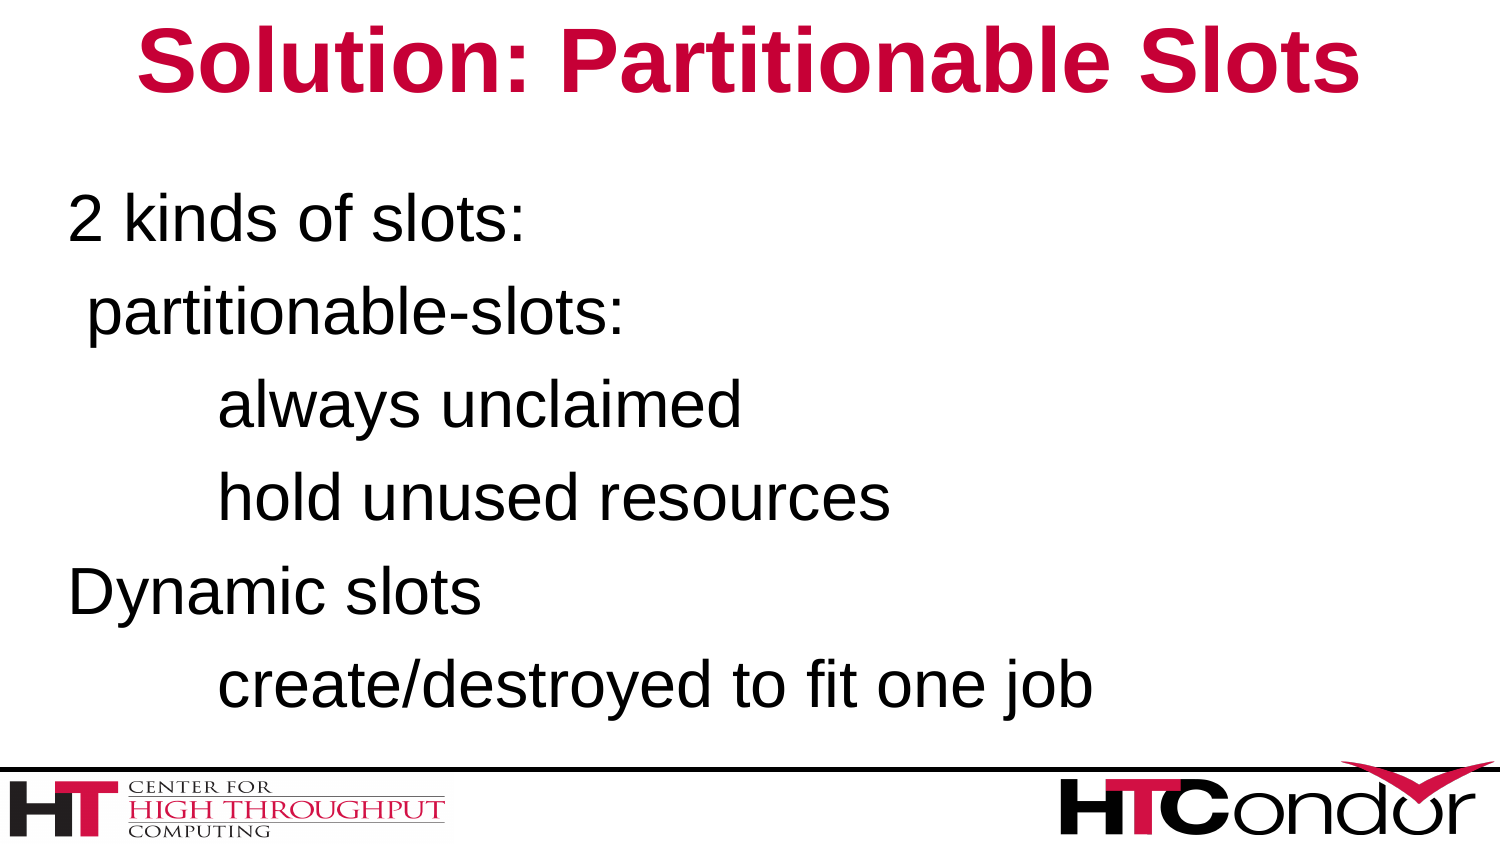

# Solution: Partitionable Slots
2 kinds of slots:
 partitionable-slots:
	always unclaimed
	hold unused resources
Dynamic slots
	create/destroyed to fit one job